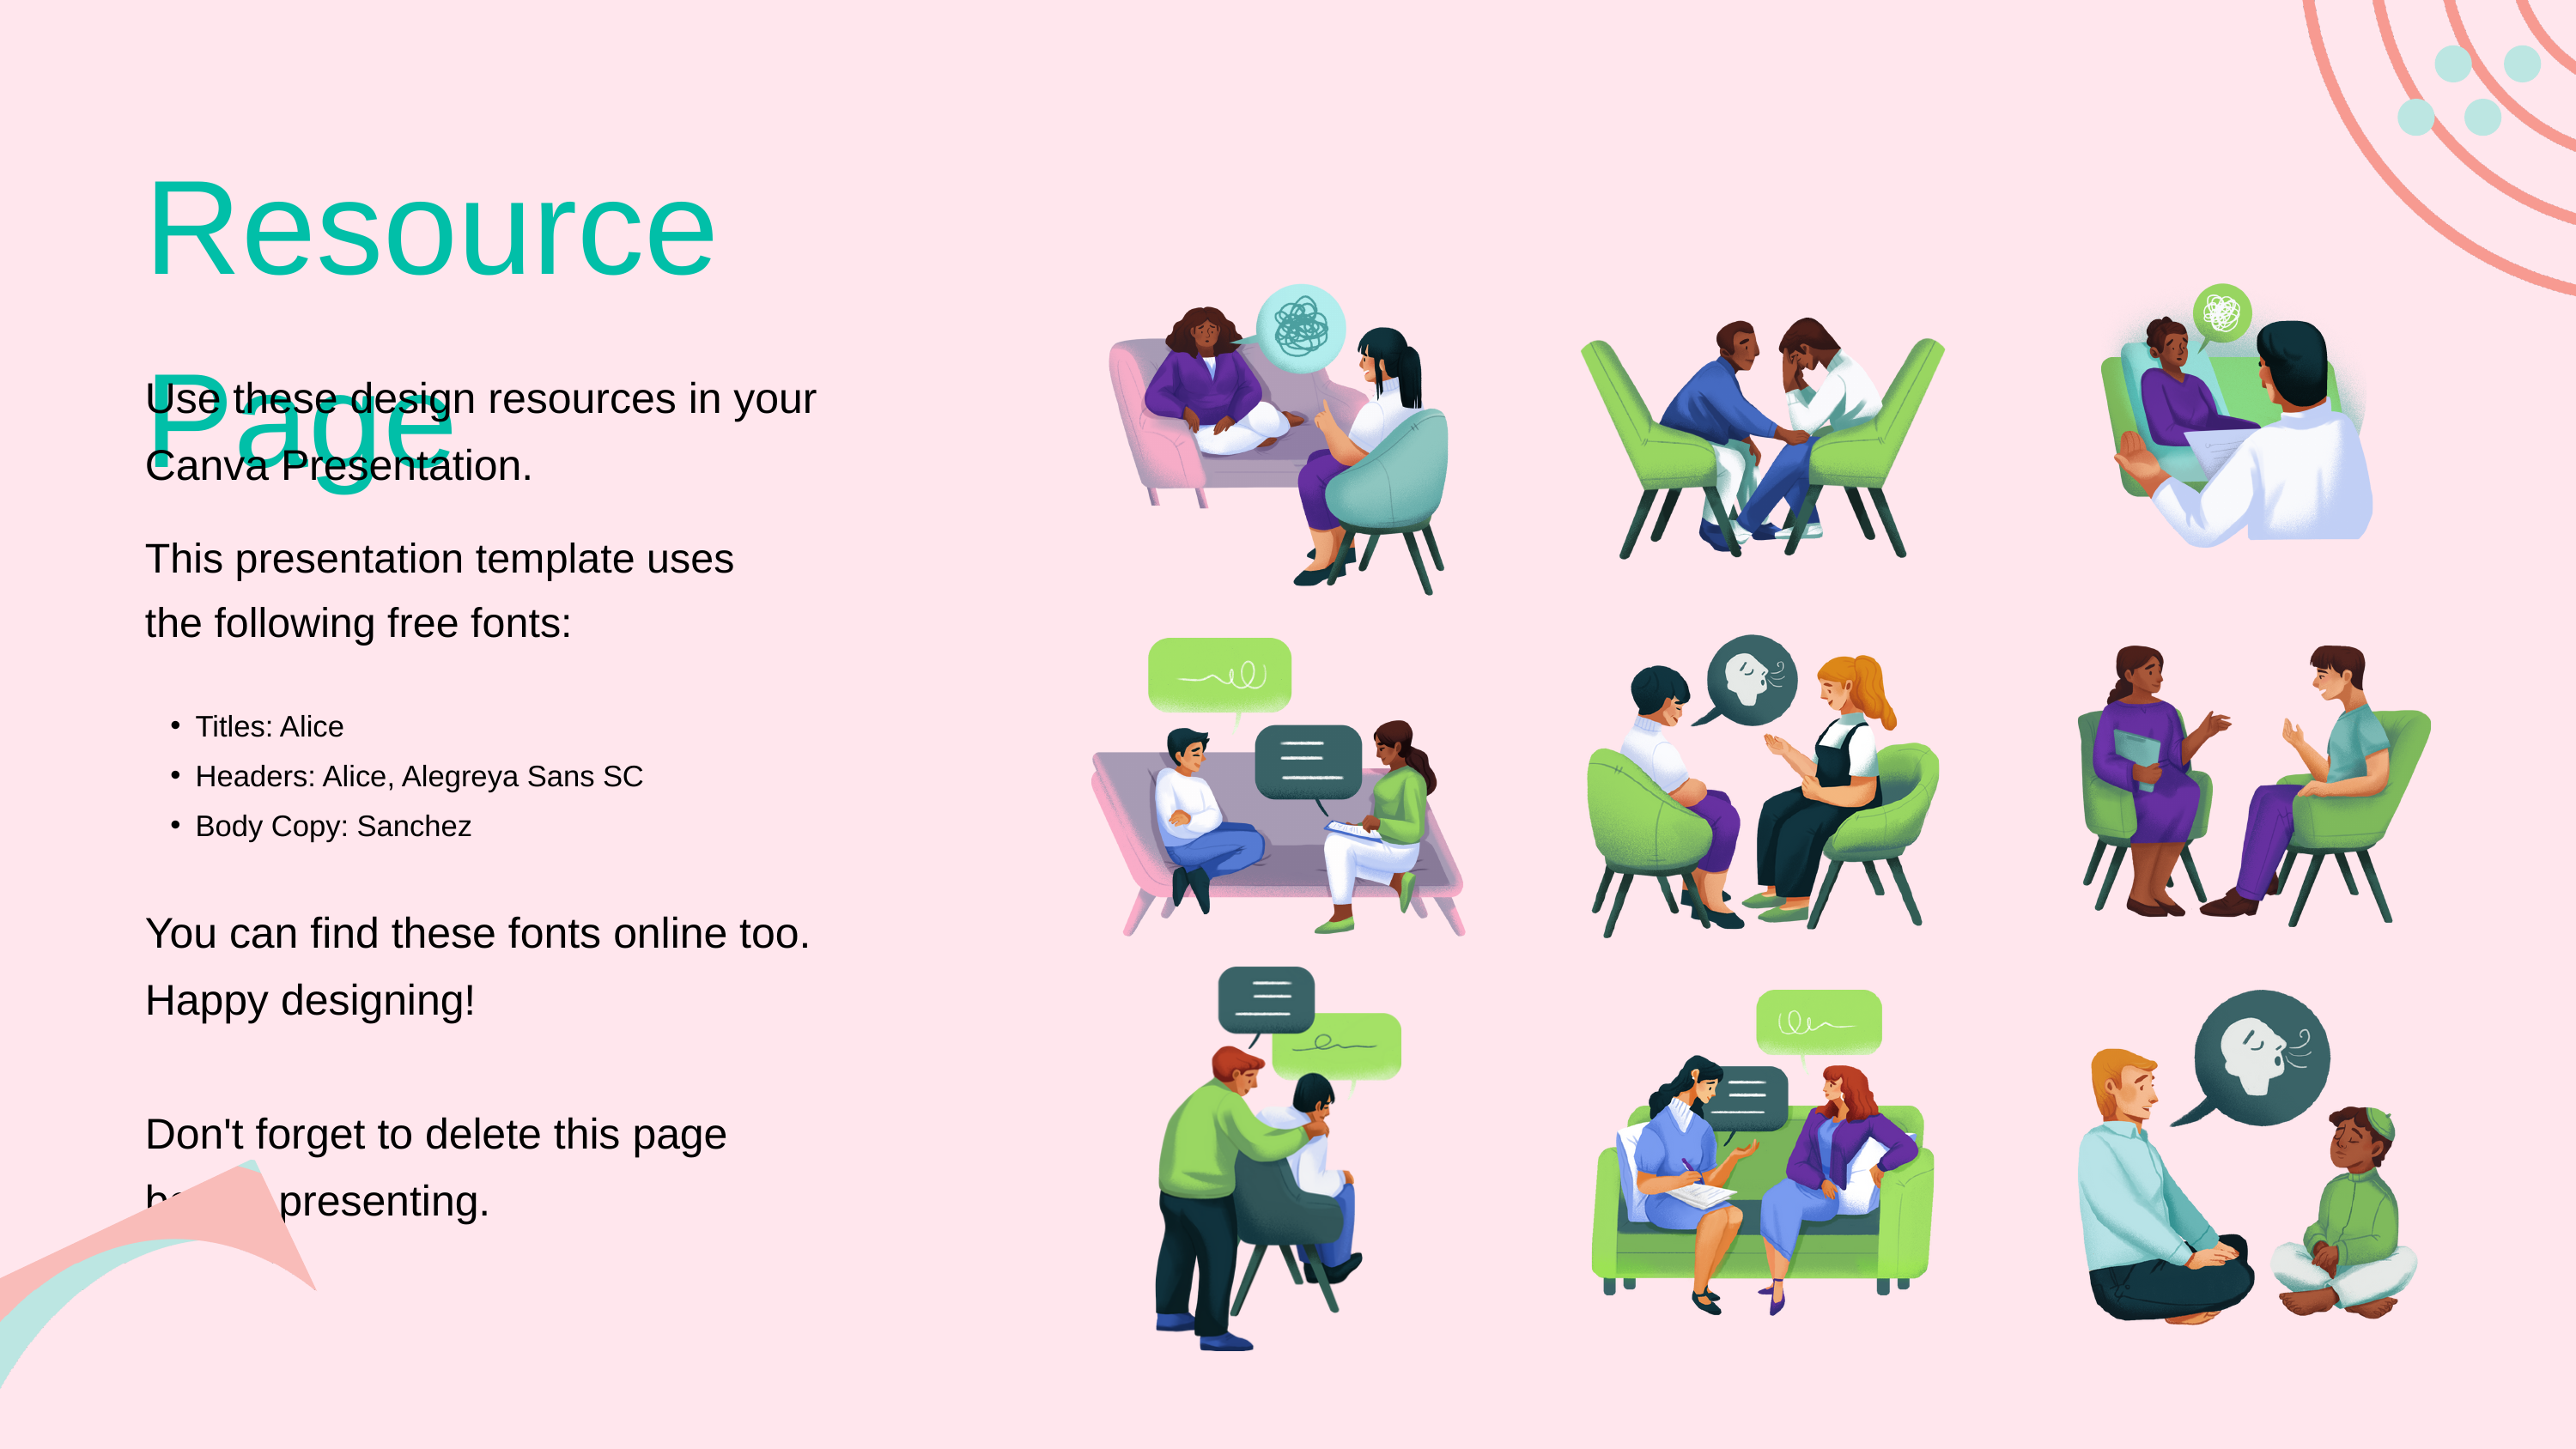

Resource Page

Use these design resources in your Canva Presentation.

You can find these fonts online too. Happy designing!

Don't forget to delete this page before presenting.
This presentation template uses the following free fonts:

Titles: Alice
Headers: Alice, Alegreya Sans SC
Body Copy: Sanchez